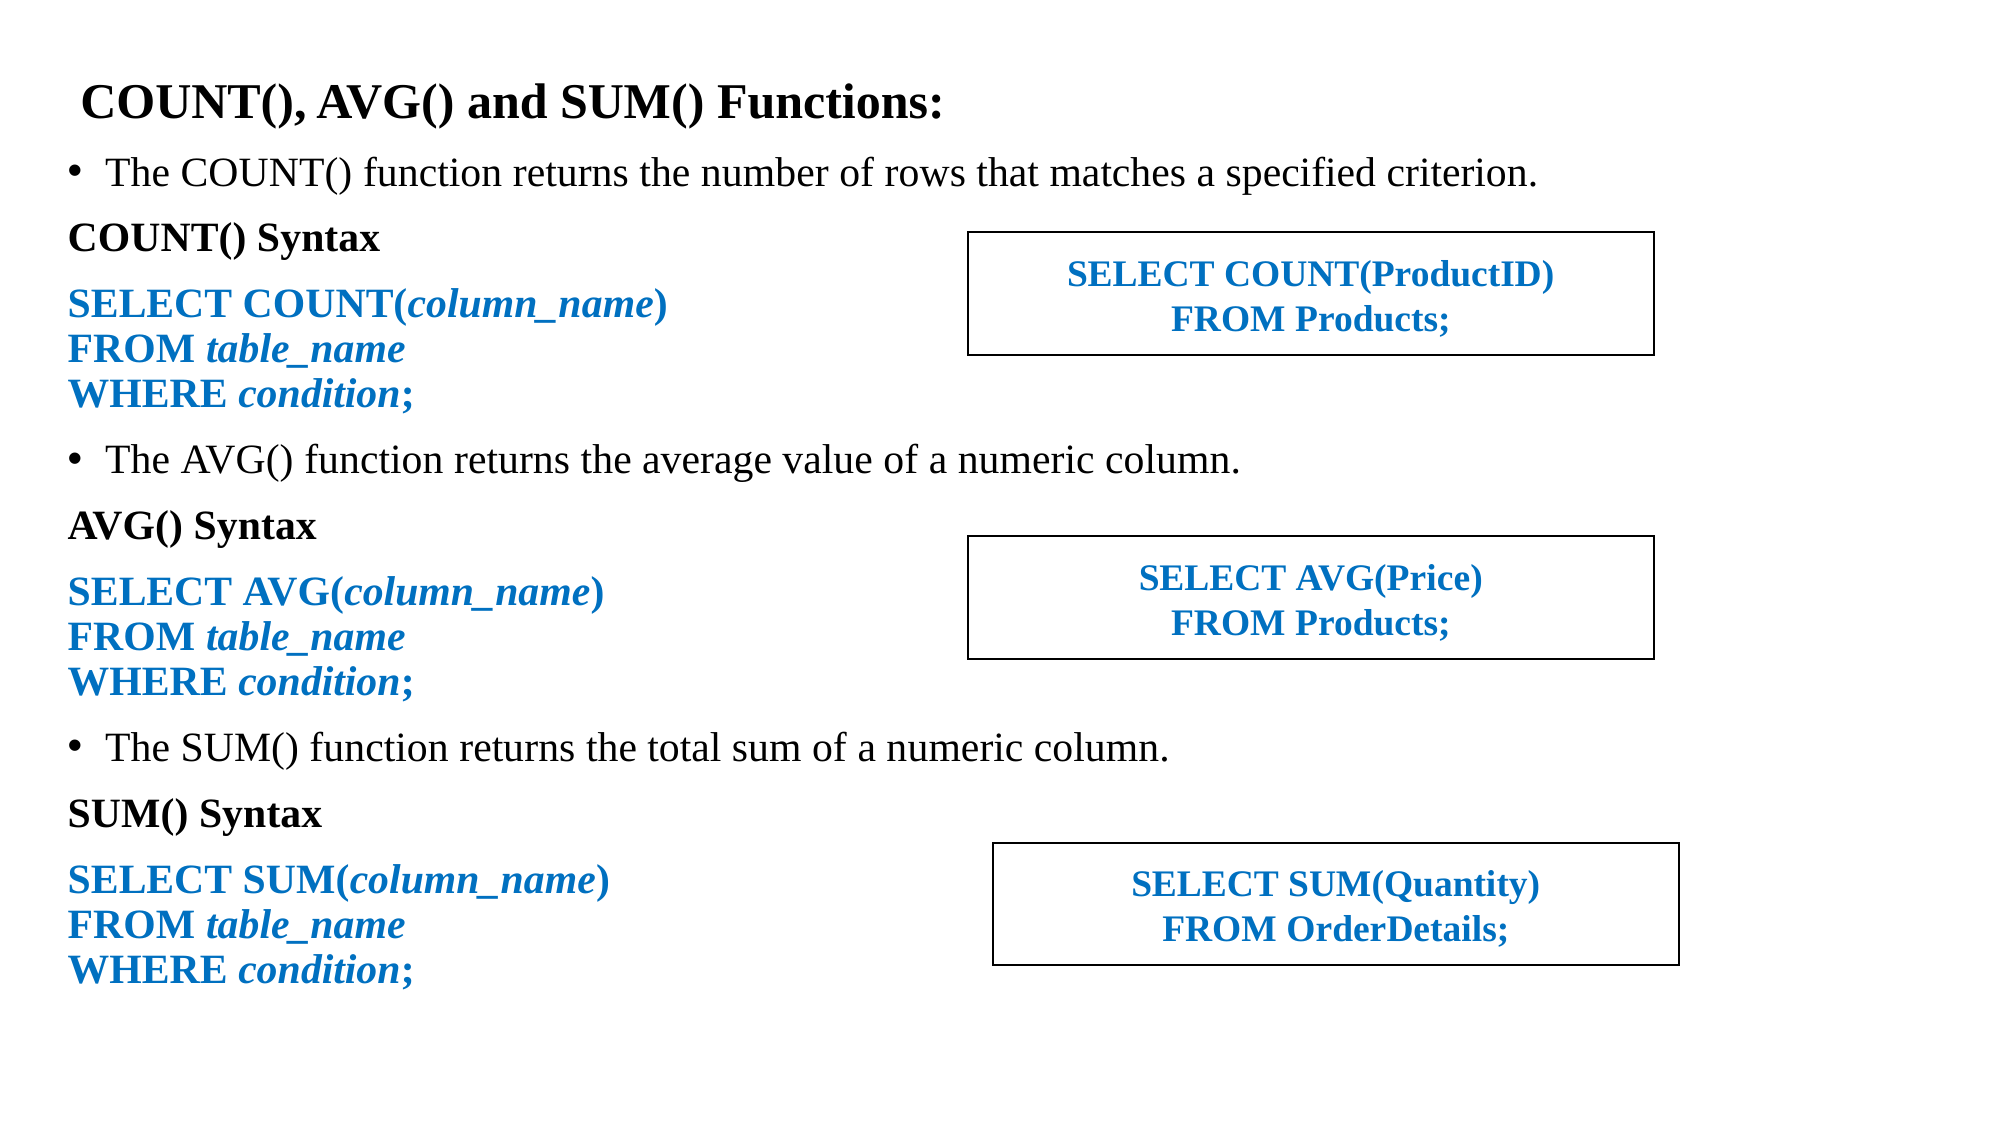

COUNT(), AVG() and SUM() Functions:
The COUNT() function returns the number of rows that matches a specified criterion.
COUNT() Syntax
SELECT COUNT(column_name)
FROM table_name
WHERE condition;
The AVG() function returns the average value of a numeric column.
AVG() Syntax
SELECT AVG(column_name)
FROM table_name
WHERE condition;
The SUM() function returns the total sum of a numeric column.
SUM() Syntax
SELECT SUM(column_name)
FROM table_name
WHERE condition;

SELECT COUNT(ProductID)
FROM Products;
SELECT AVG(Price)
FROM Products;
SELECT SUM(Quantity)
FROM OrderDetails;